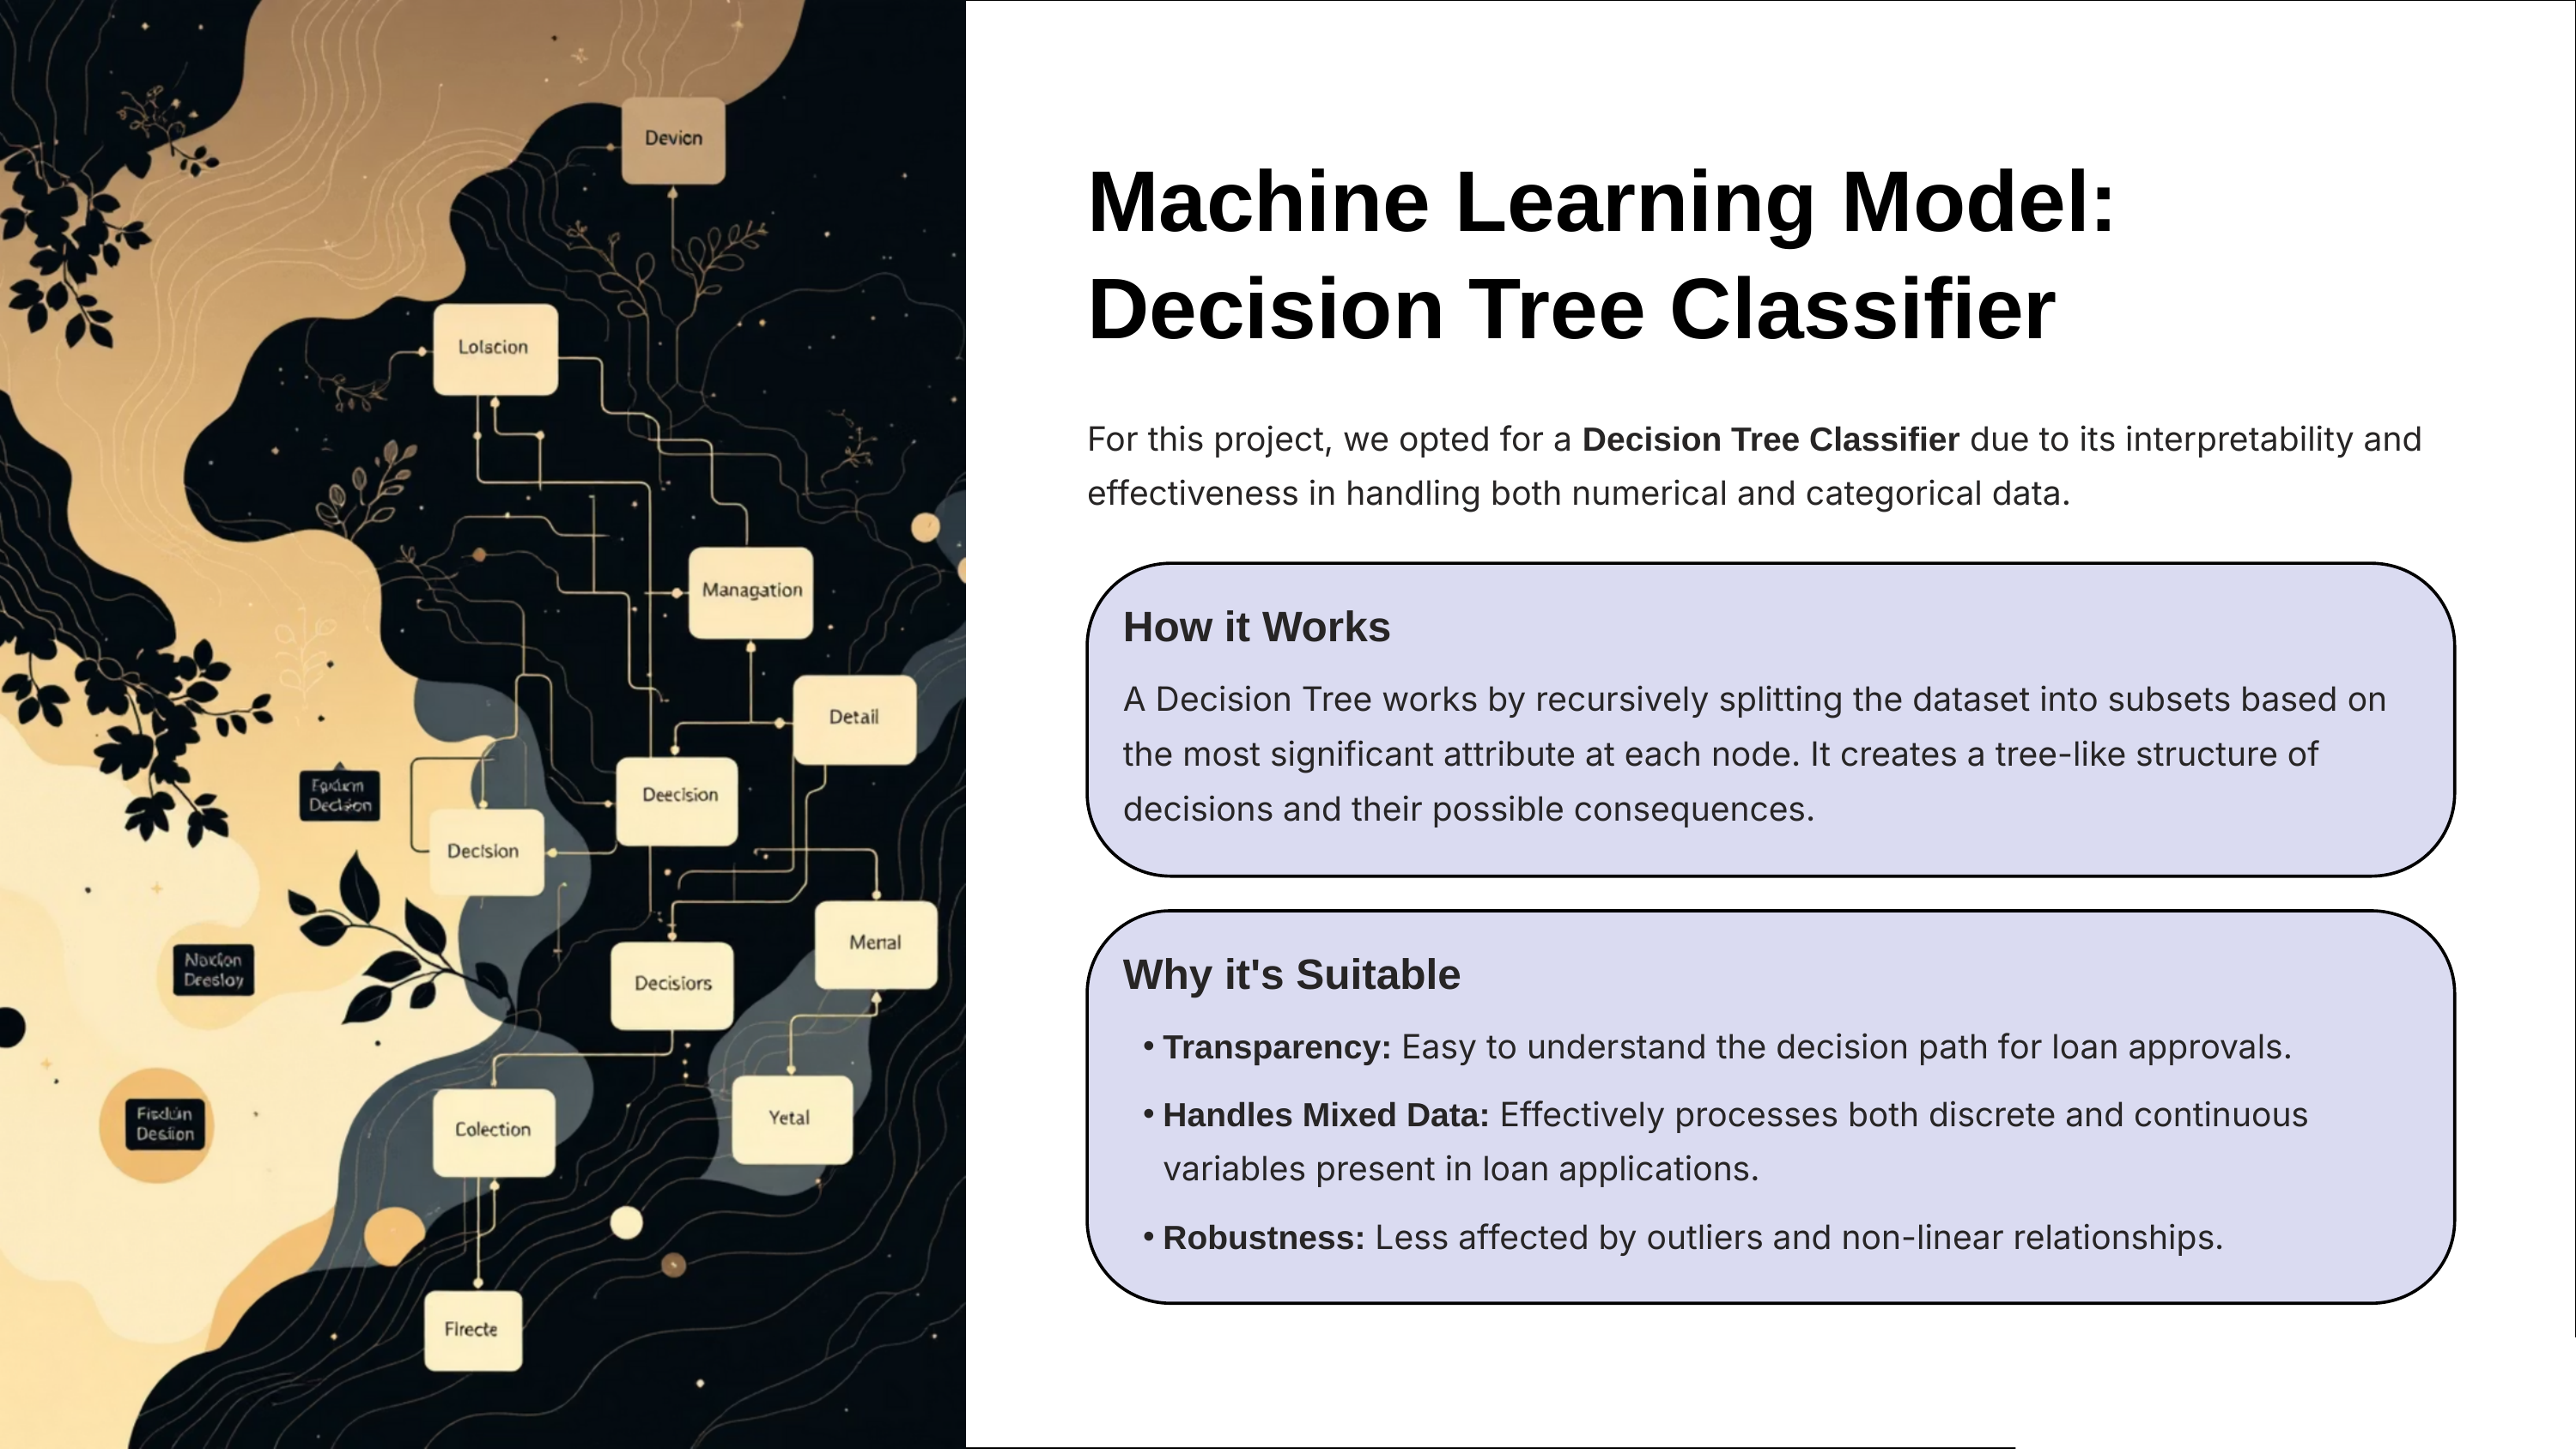

Machine Learning Model: Decision Tree Classifier
For this project, we opted for a Decision Tree Classifier due to its interpretability and effectiveness in handling both numerical and categorical data.

How it Works
A Decision Tree works by recursively splitting the dataset into subsets based on the most significant attribute at each node. It creates a tree-like structure of decisions and their possible consequences.

Why it's Suitable
Transparency: Easy to understand the decision path for loan approvals.
Handles Mixed Data: Effectively processes both discrete and continuous variables present in loan applications.
Robustness: Less affected by outliers and non-linear relationships.